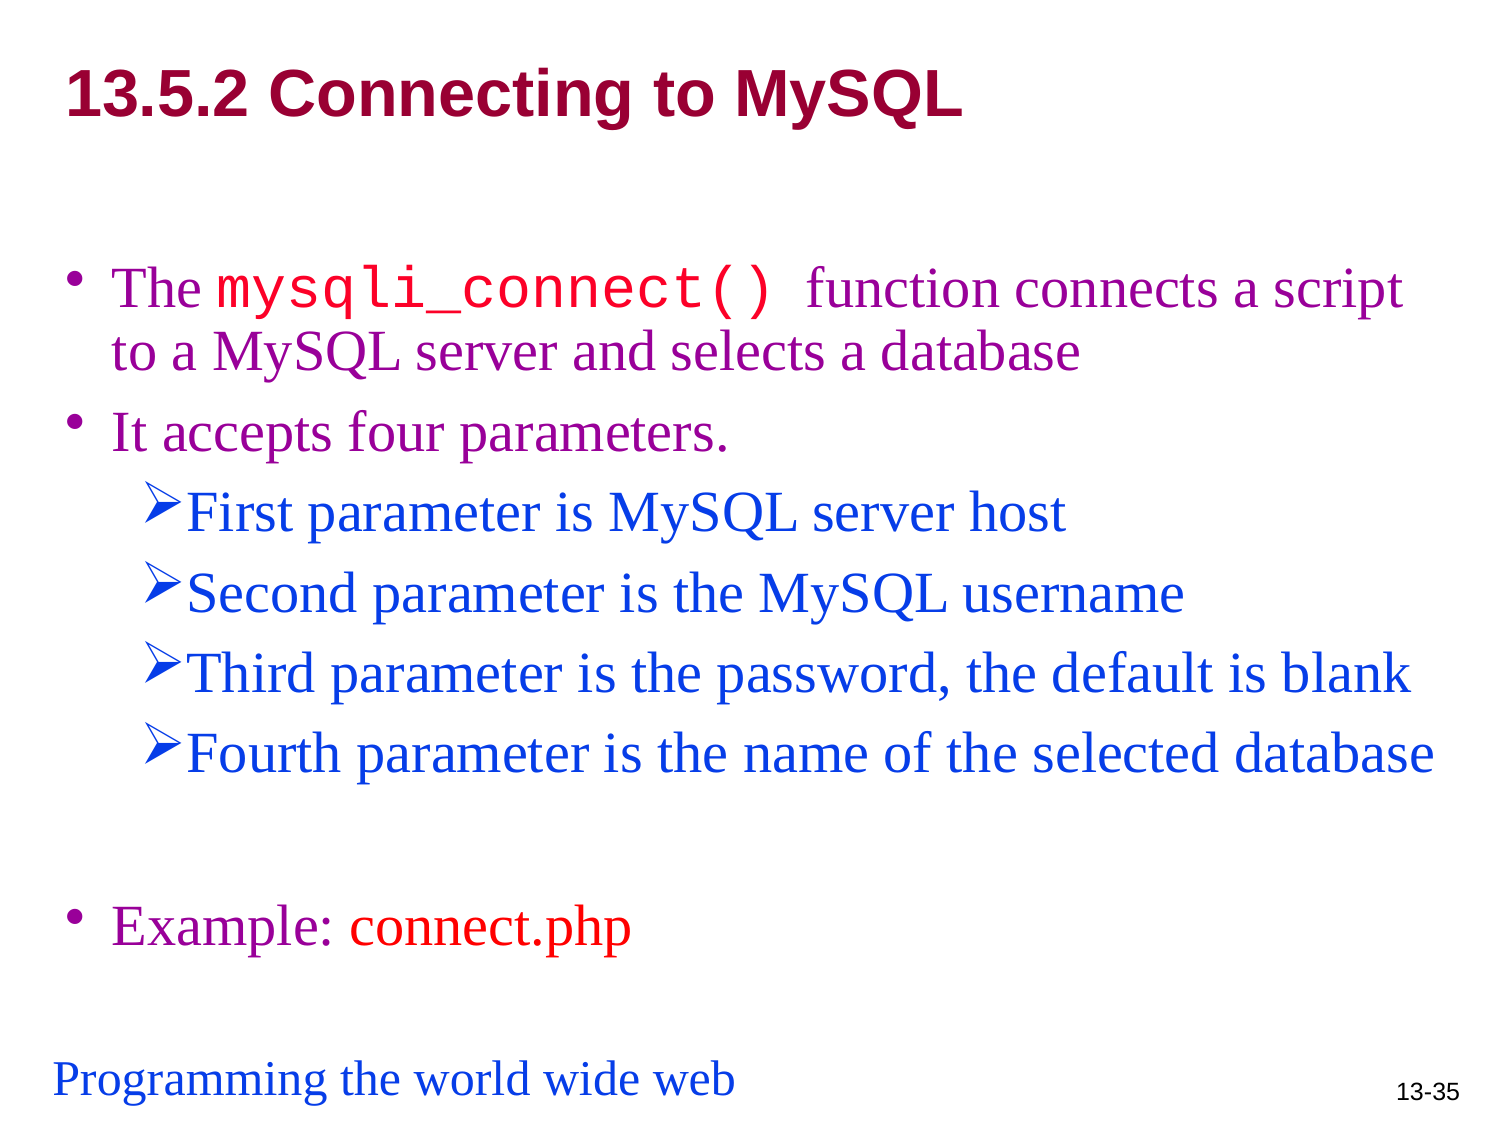

# 13.5.2 Connecting to MySQL

The mysqli_connect()  function connects a script to a MySQL server and selects a database
It accepts four parameters.
First parameter is MySQL server host
Second parameter is the MySQL username
Third parameter is the password, the default is blank
Fourth parameter is the name of the selected database

Example: connect.php